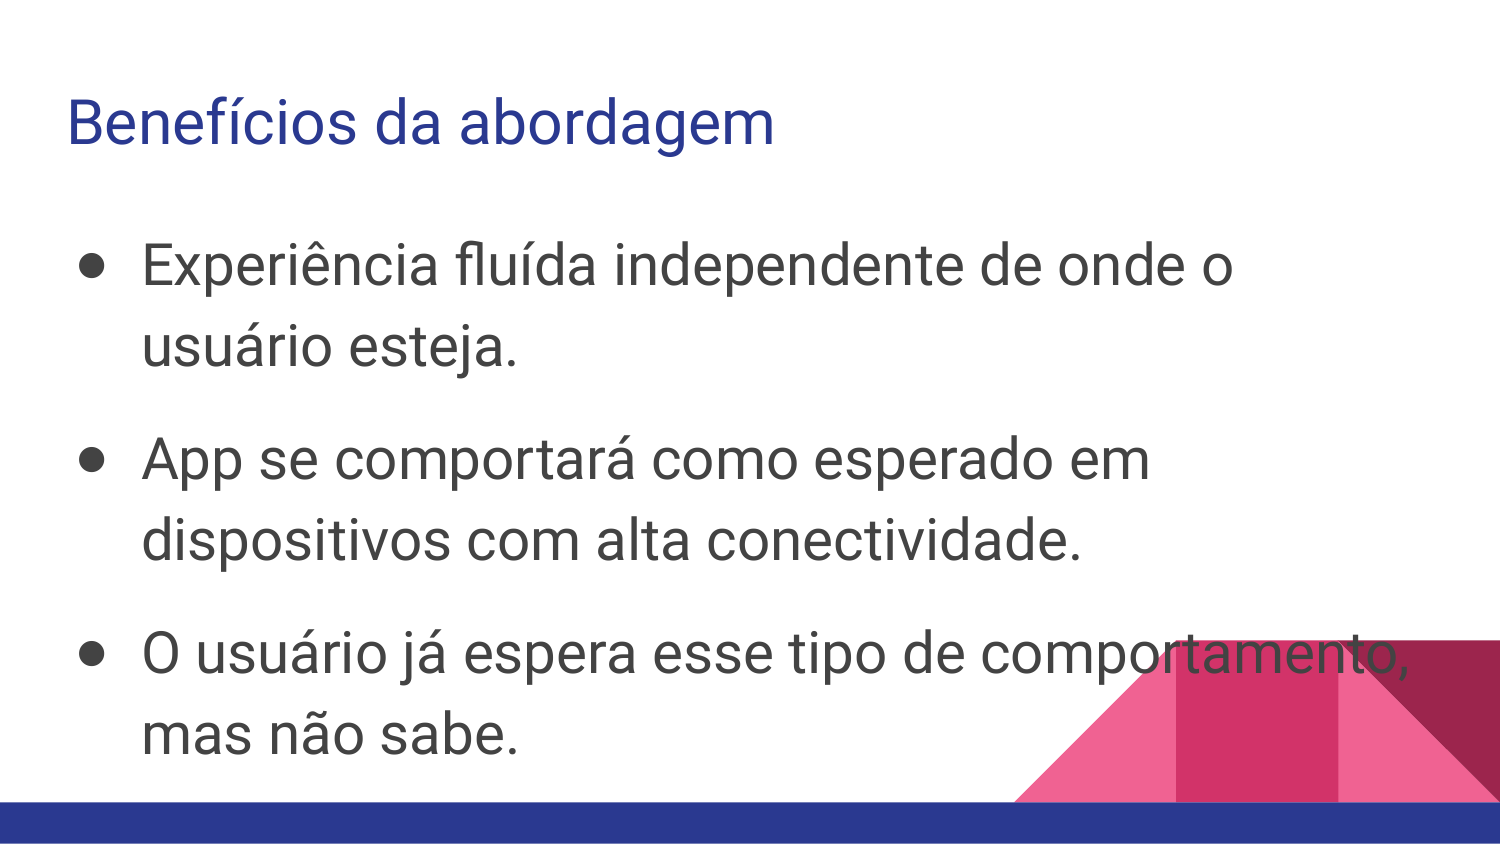

# Benefícios da abordagem
Experiência fluída independente de onde o usuário esteja.
App se comportará como esperado em dispositivos com alta conectividade.
O usuário já espera esse tipo de comportamento, mas não sabe.